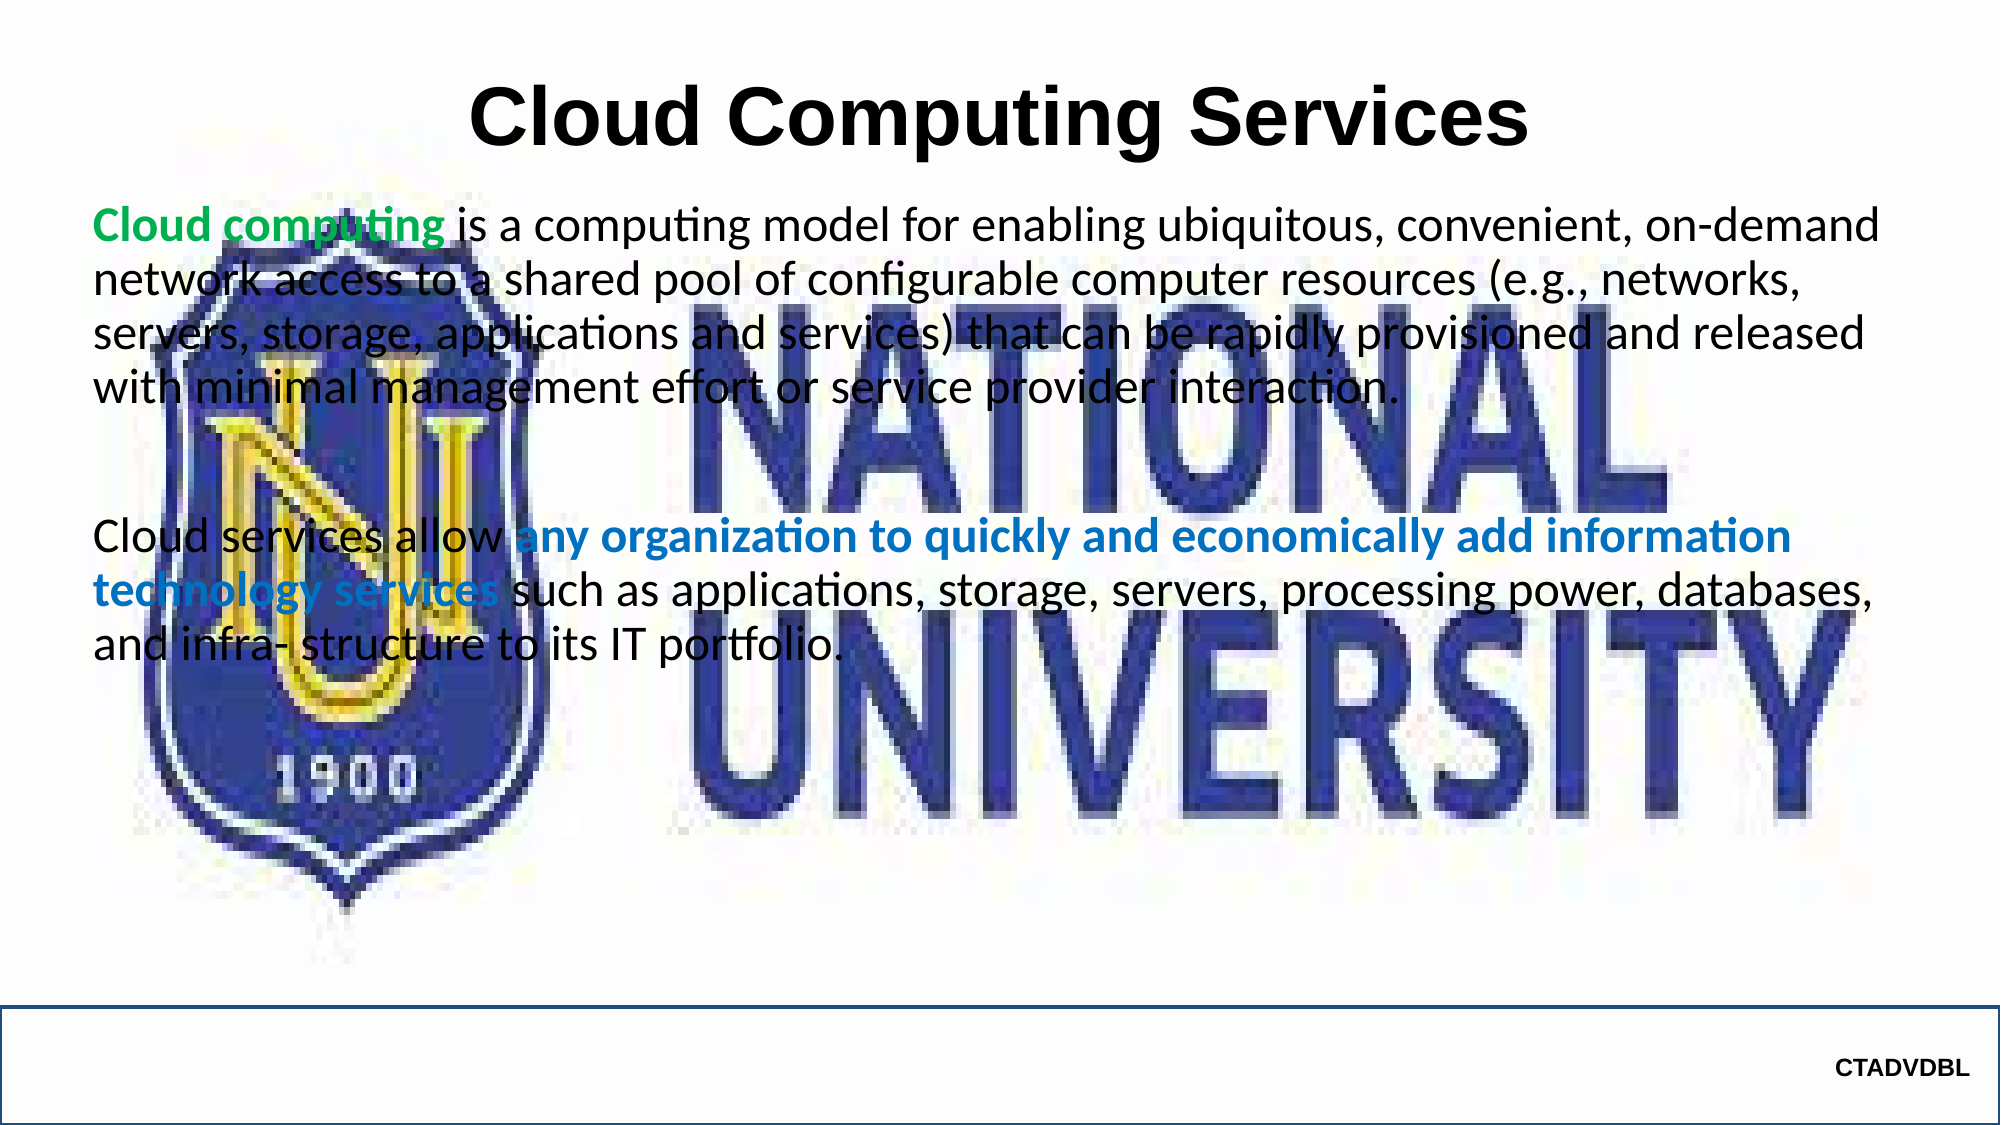

# Cloud Computing Services
Cloud computing is a computing model for enabling ubiquitous, convenient, on-demand network access to a shared pool of configurable computer resources (e.g., networks, servers, storage, applications and services) that can be rapidly provisioned and released with minimal management effort or service provider interaction.

Cloud services allow any organization to quickly and economically add information technology services such as applications, storage, servers, processing power, databases, and infra- structure to its IT portfolio.

CTADVDBL